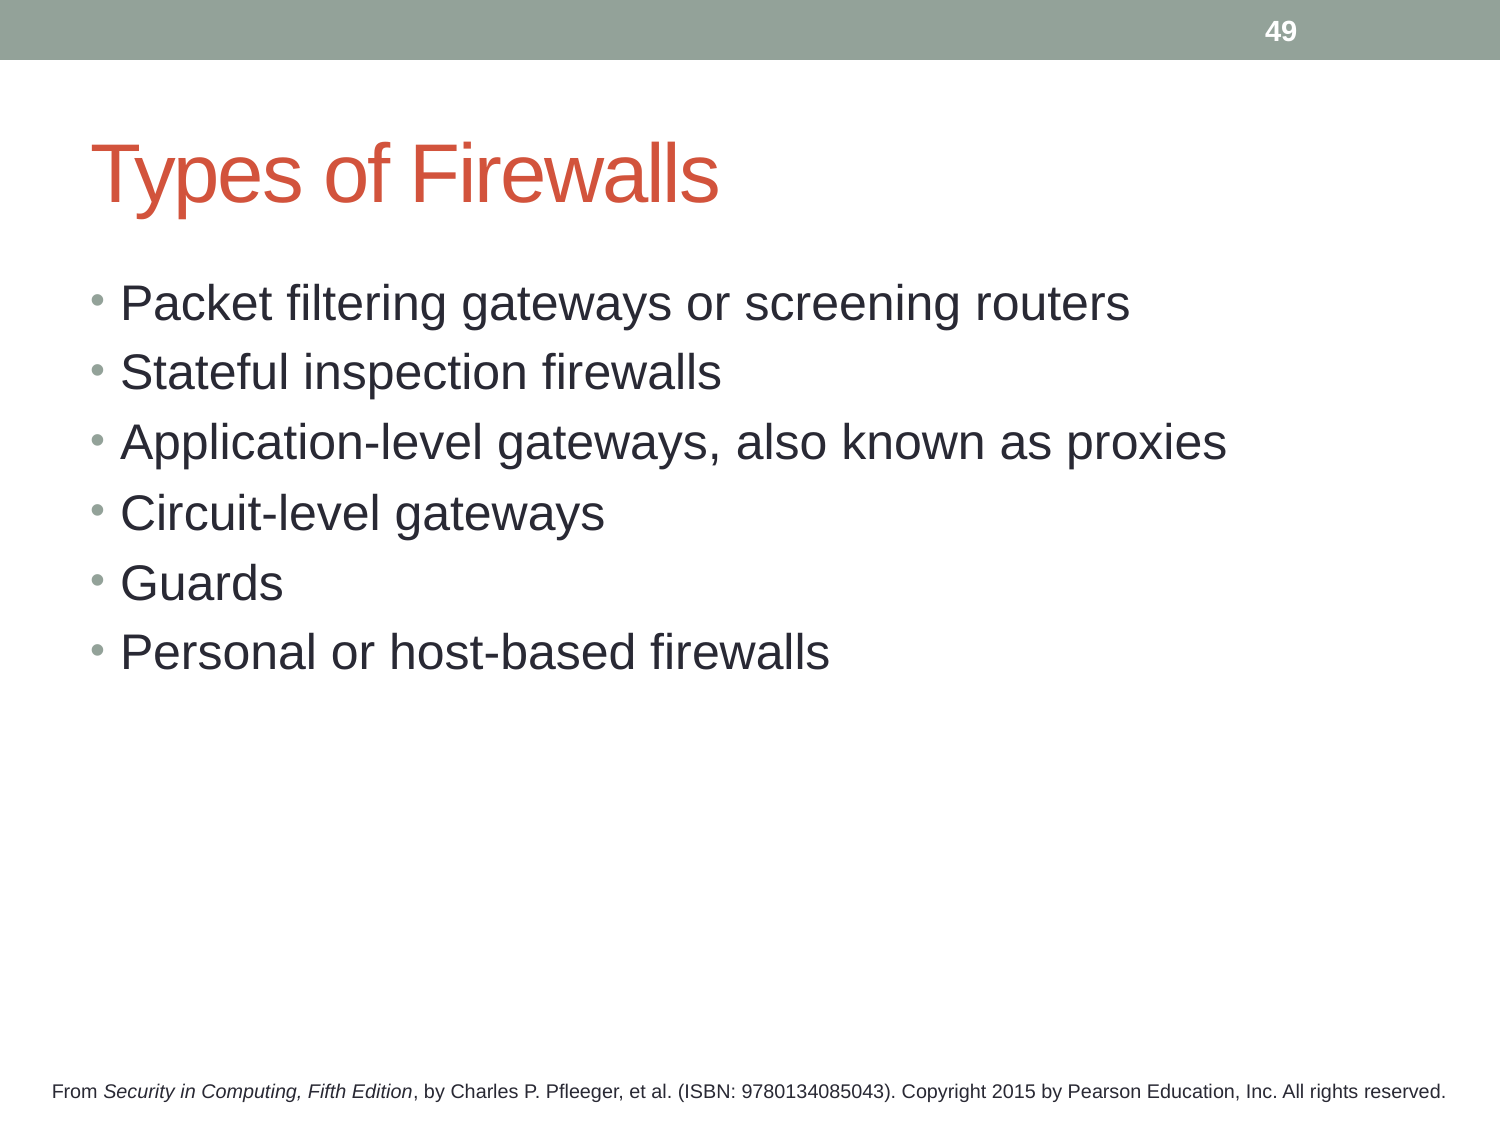

49
# Types of Firewalls
Packet filtering gateways or screening routers
Stateful inspection firewalls
Application-level gateways, also known as proxies
Circuit-level gateways
Guards
Personal or host-based firewalls
From Security in Computing, Fifth Edition, by Charles P. Pfleeger, et al. (ISBN: 9780134085043). Copyright 2015 by Pearson Education, Inc. All rights reserved.